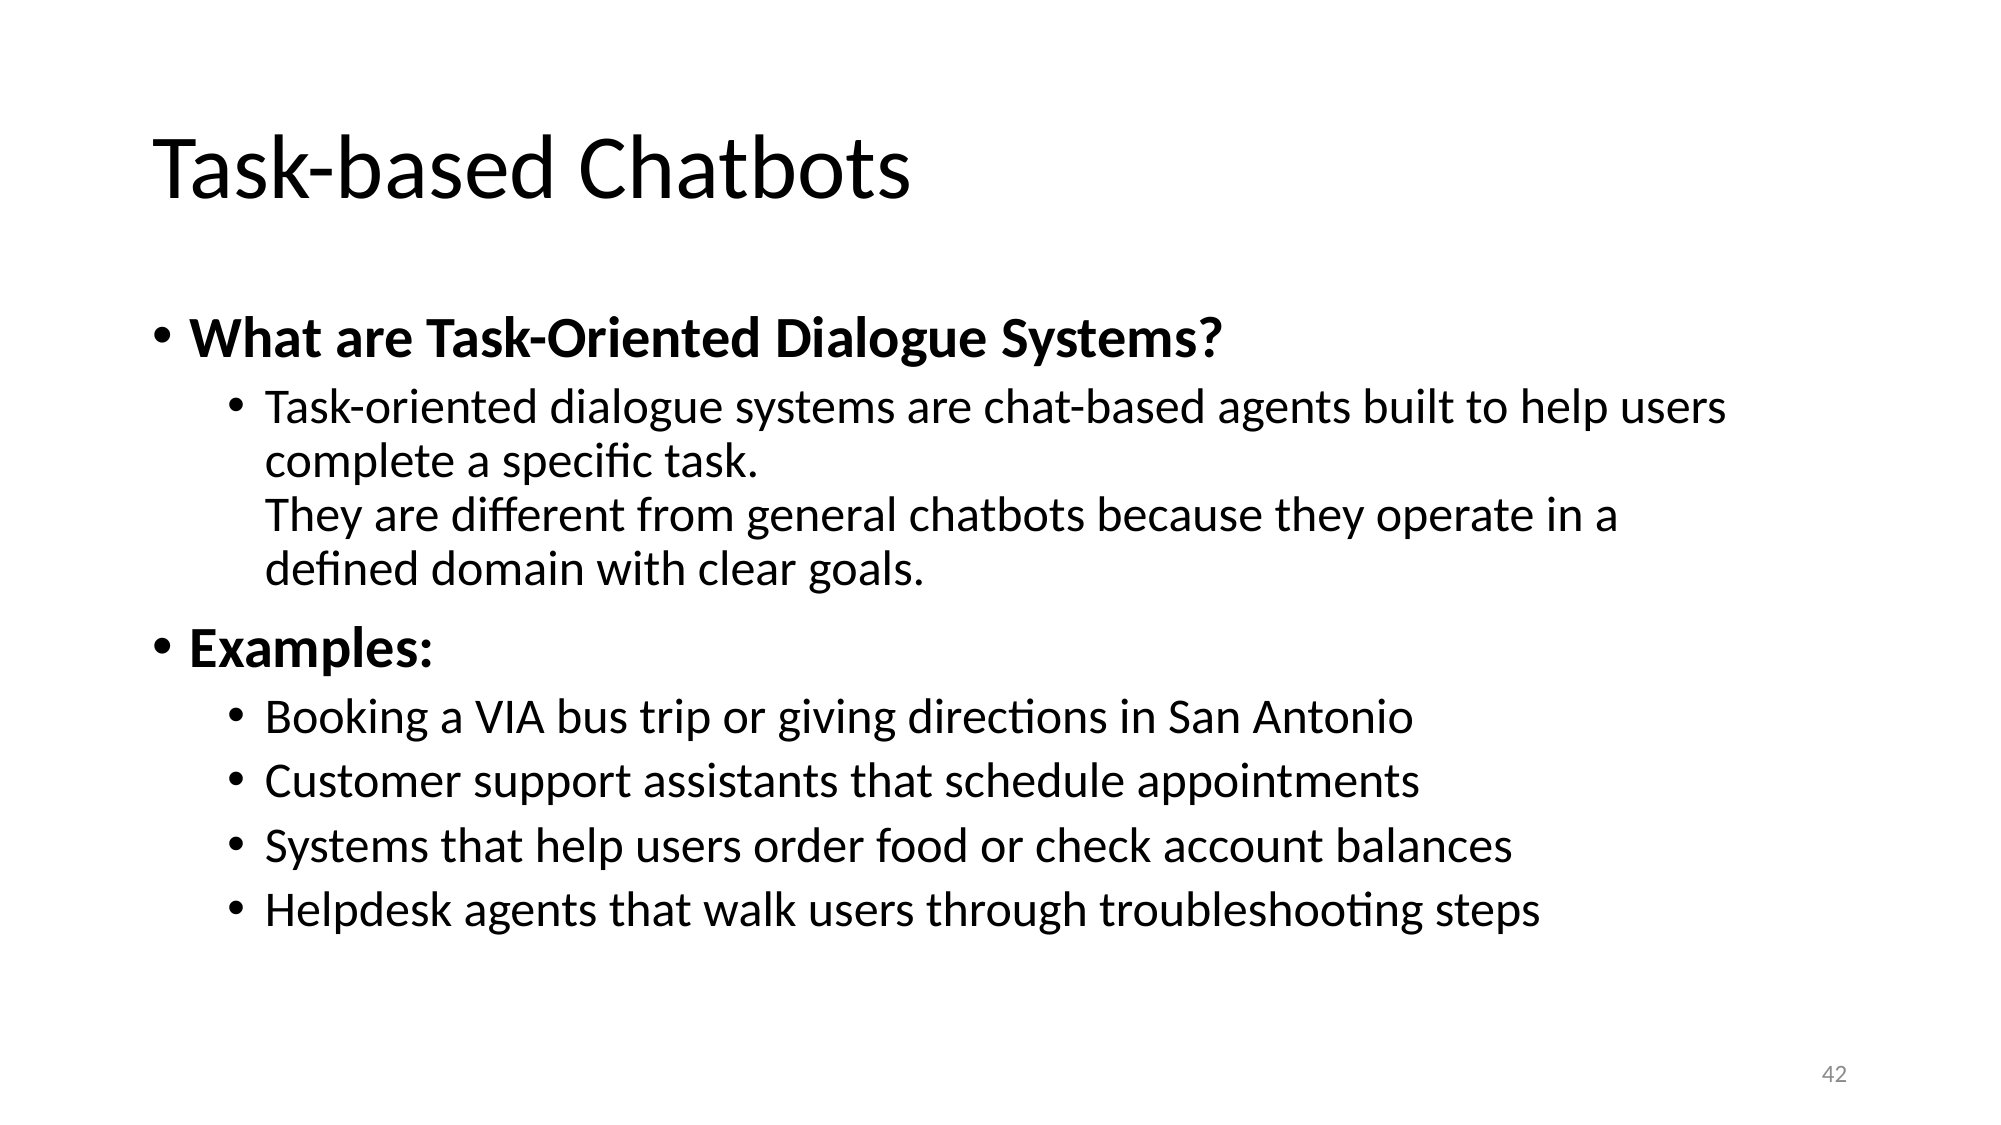

# Task-based Chatbots
What are Task-Oriented Dialogue Systems?
Task-oriented dialogue systems are chat-based agents built to help users complete a specific task.
They are different from general chatbots because they operate in a defined domain with clear goals.
Examples:
Booking a VIA bus trip or giving directions in San Antonio
Customer support assistants that schedule appointments
Systems that help users order food or check account balances
Helpdesk agents that walk users through troubleshooting steps

42